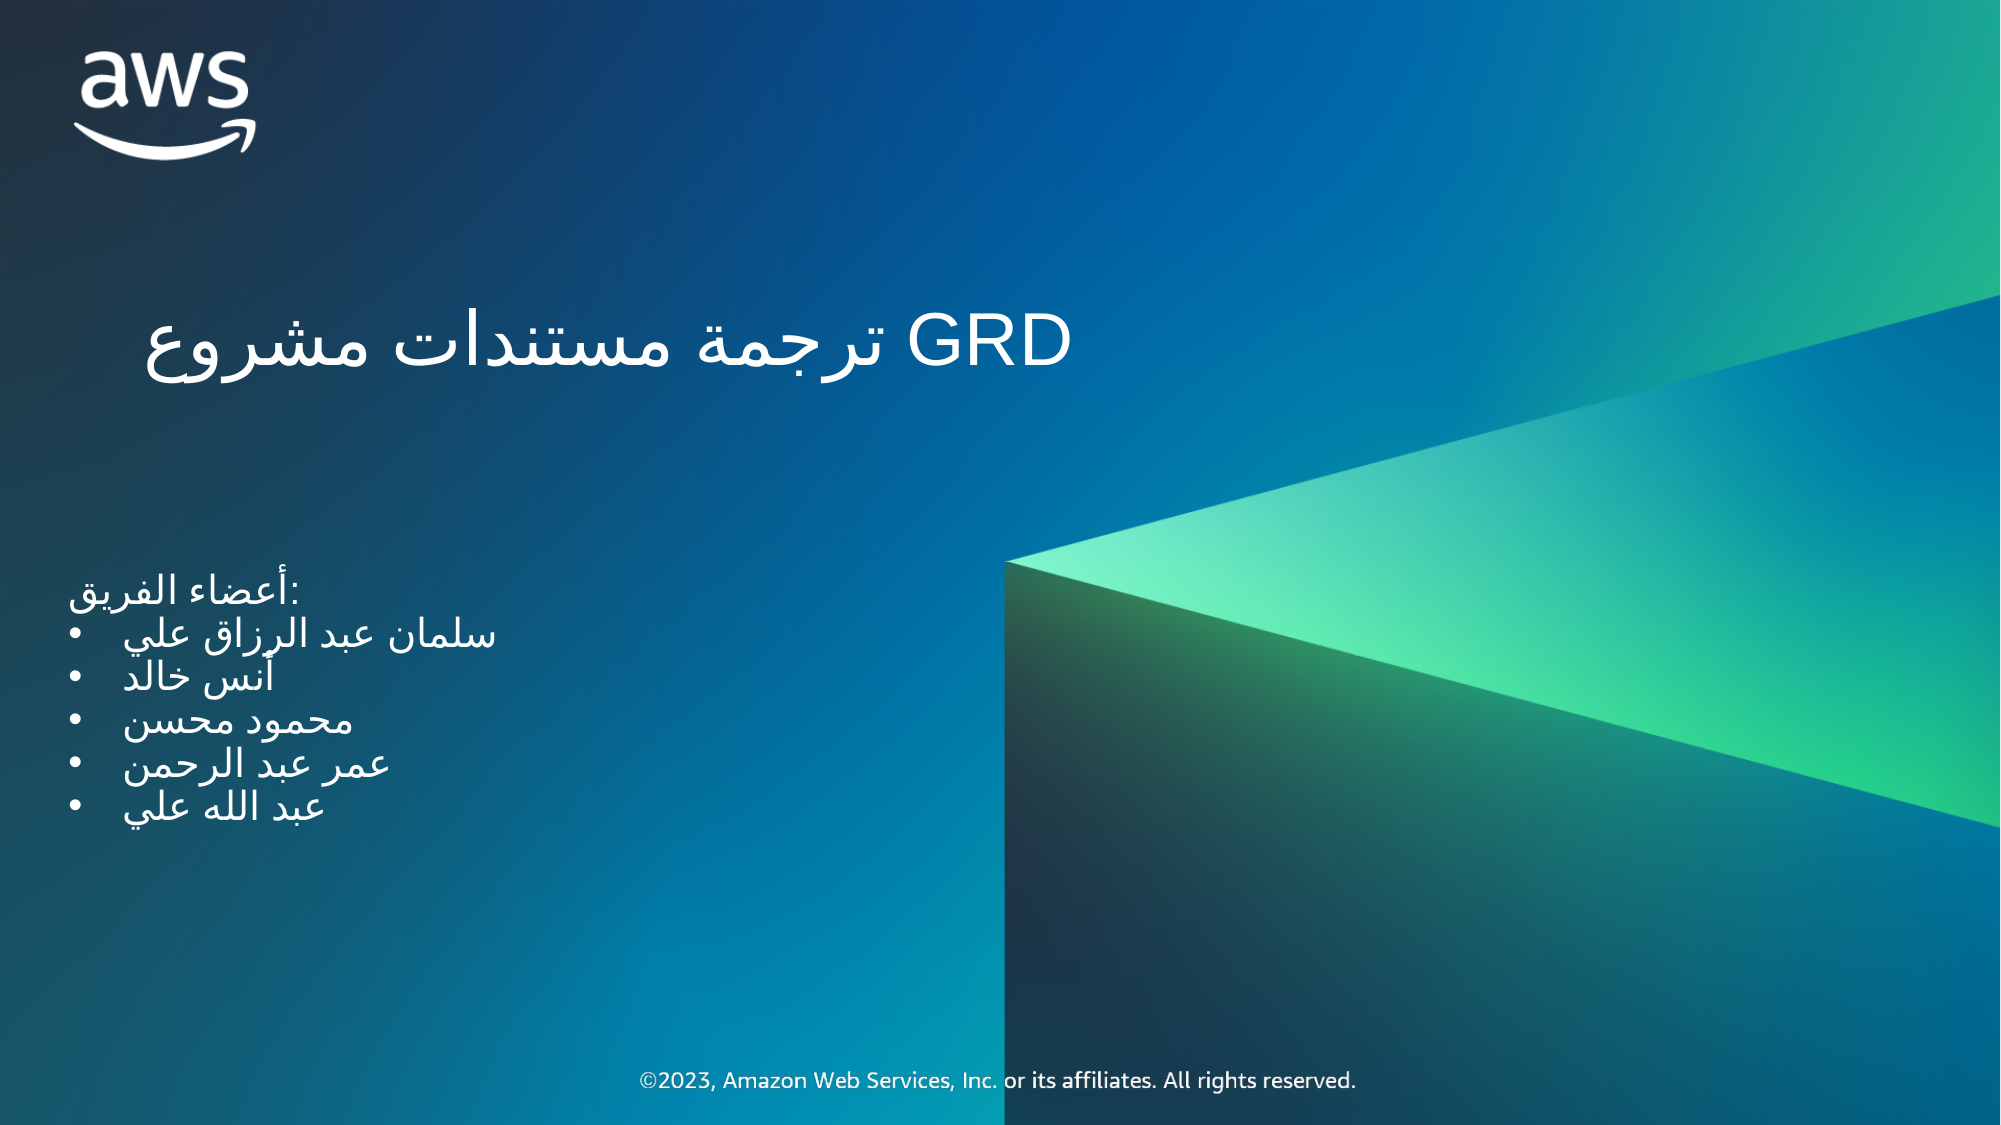

ترجمة مستندات مشروع GRD
أعضاء الفريق:
سلمان عبد الرزاق علي
أنس خالد
محمود محسن
عمر عبد الرحمن
عبد الله علي